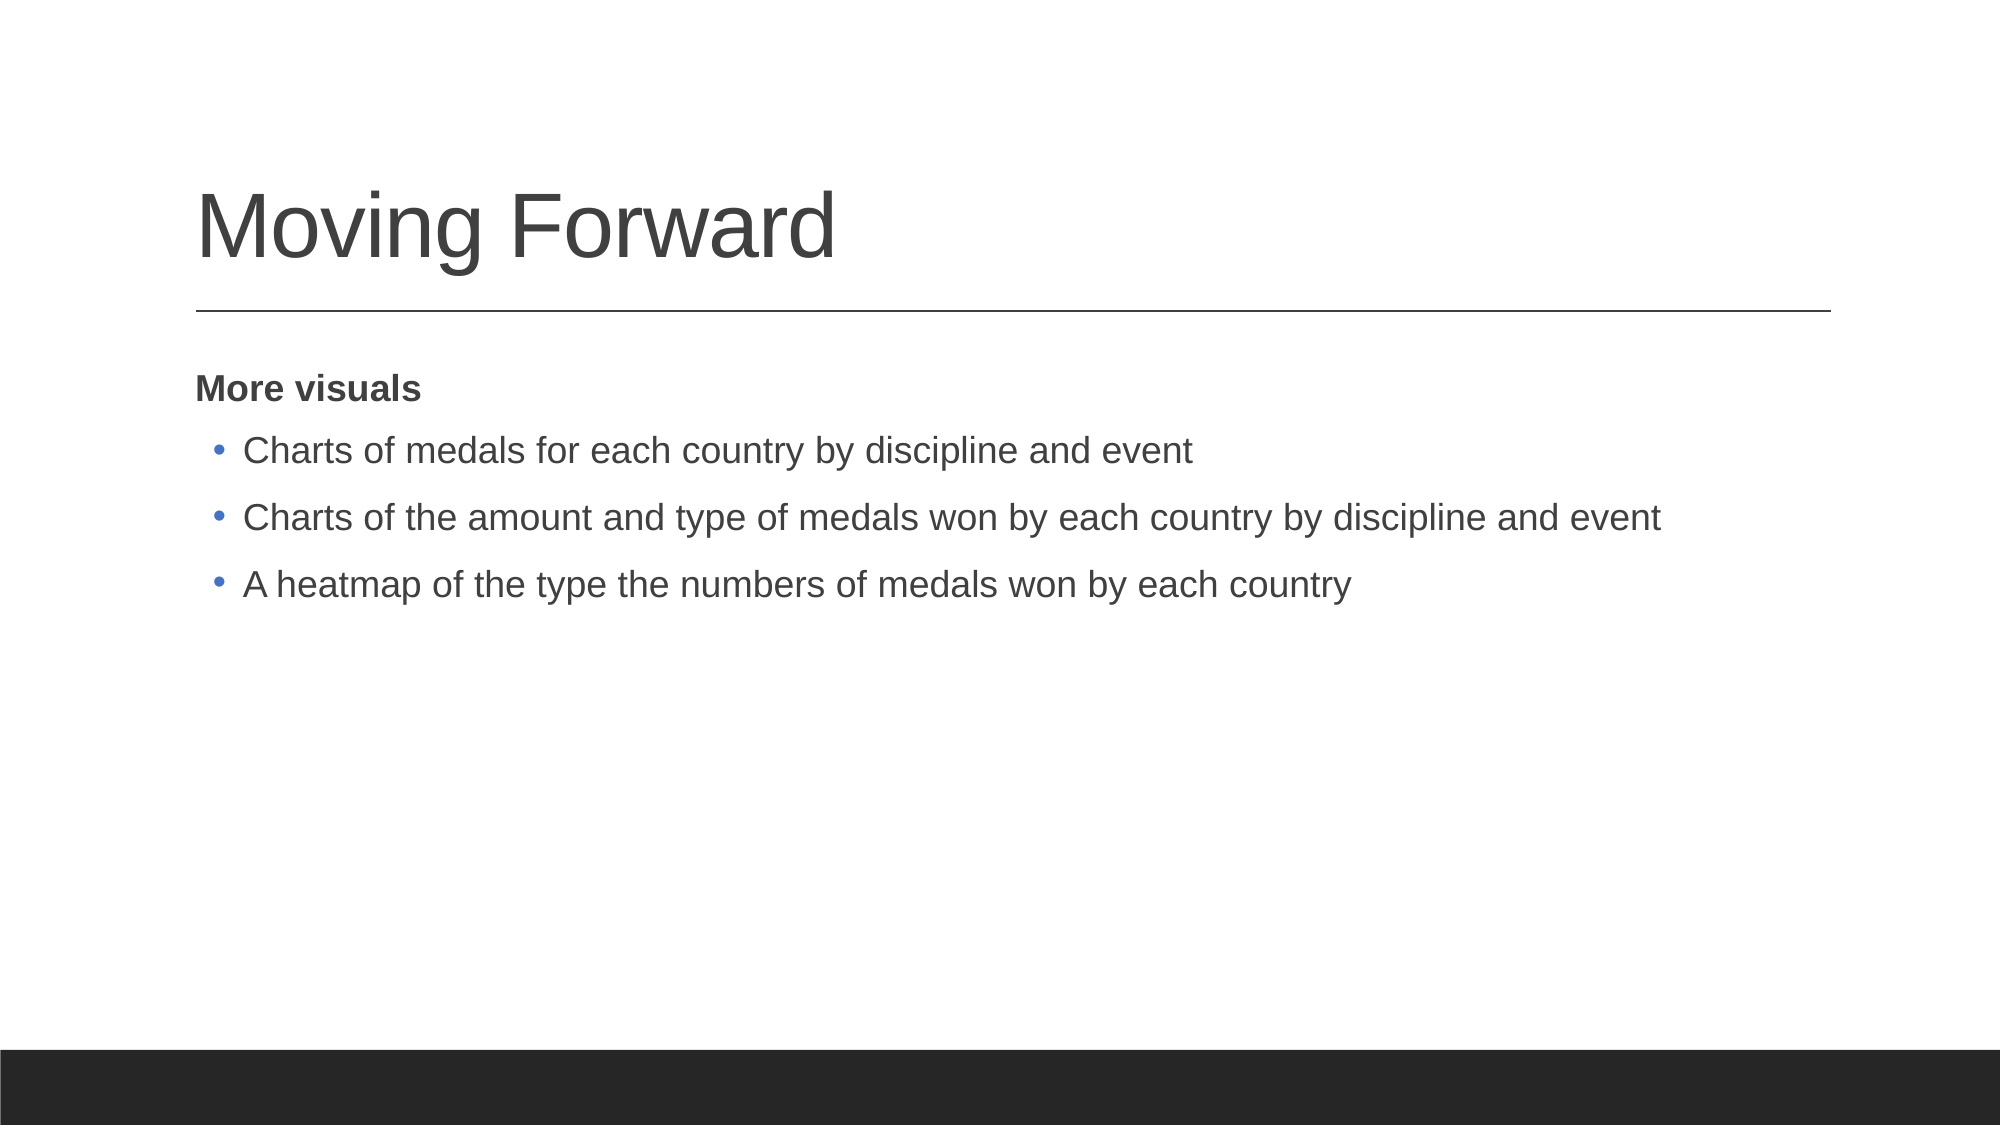

# Moving Forward
More visuals
Charts of medals for each country by discipline and event
Charts of the amount and type of medals won by each country by discipline and event
A heatmap of the type the numbers of medals won by each country